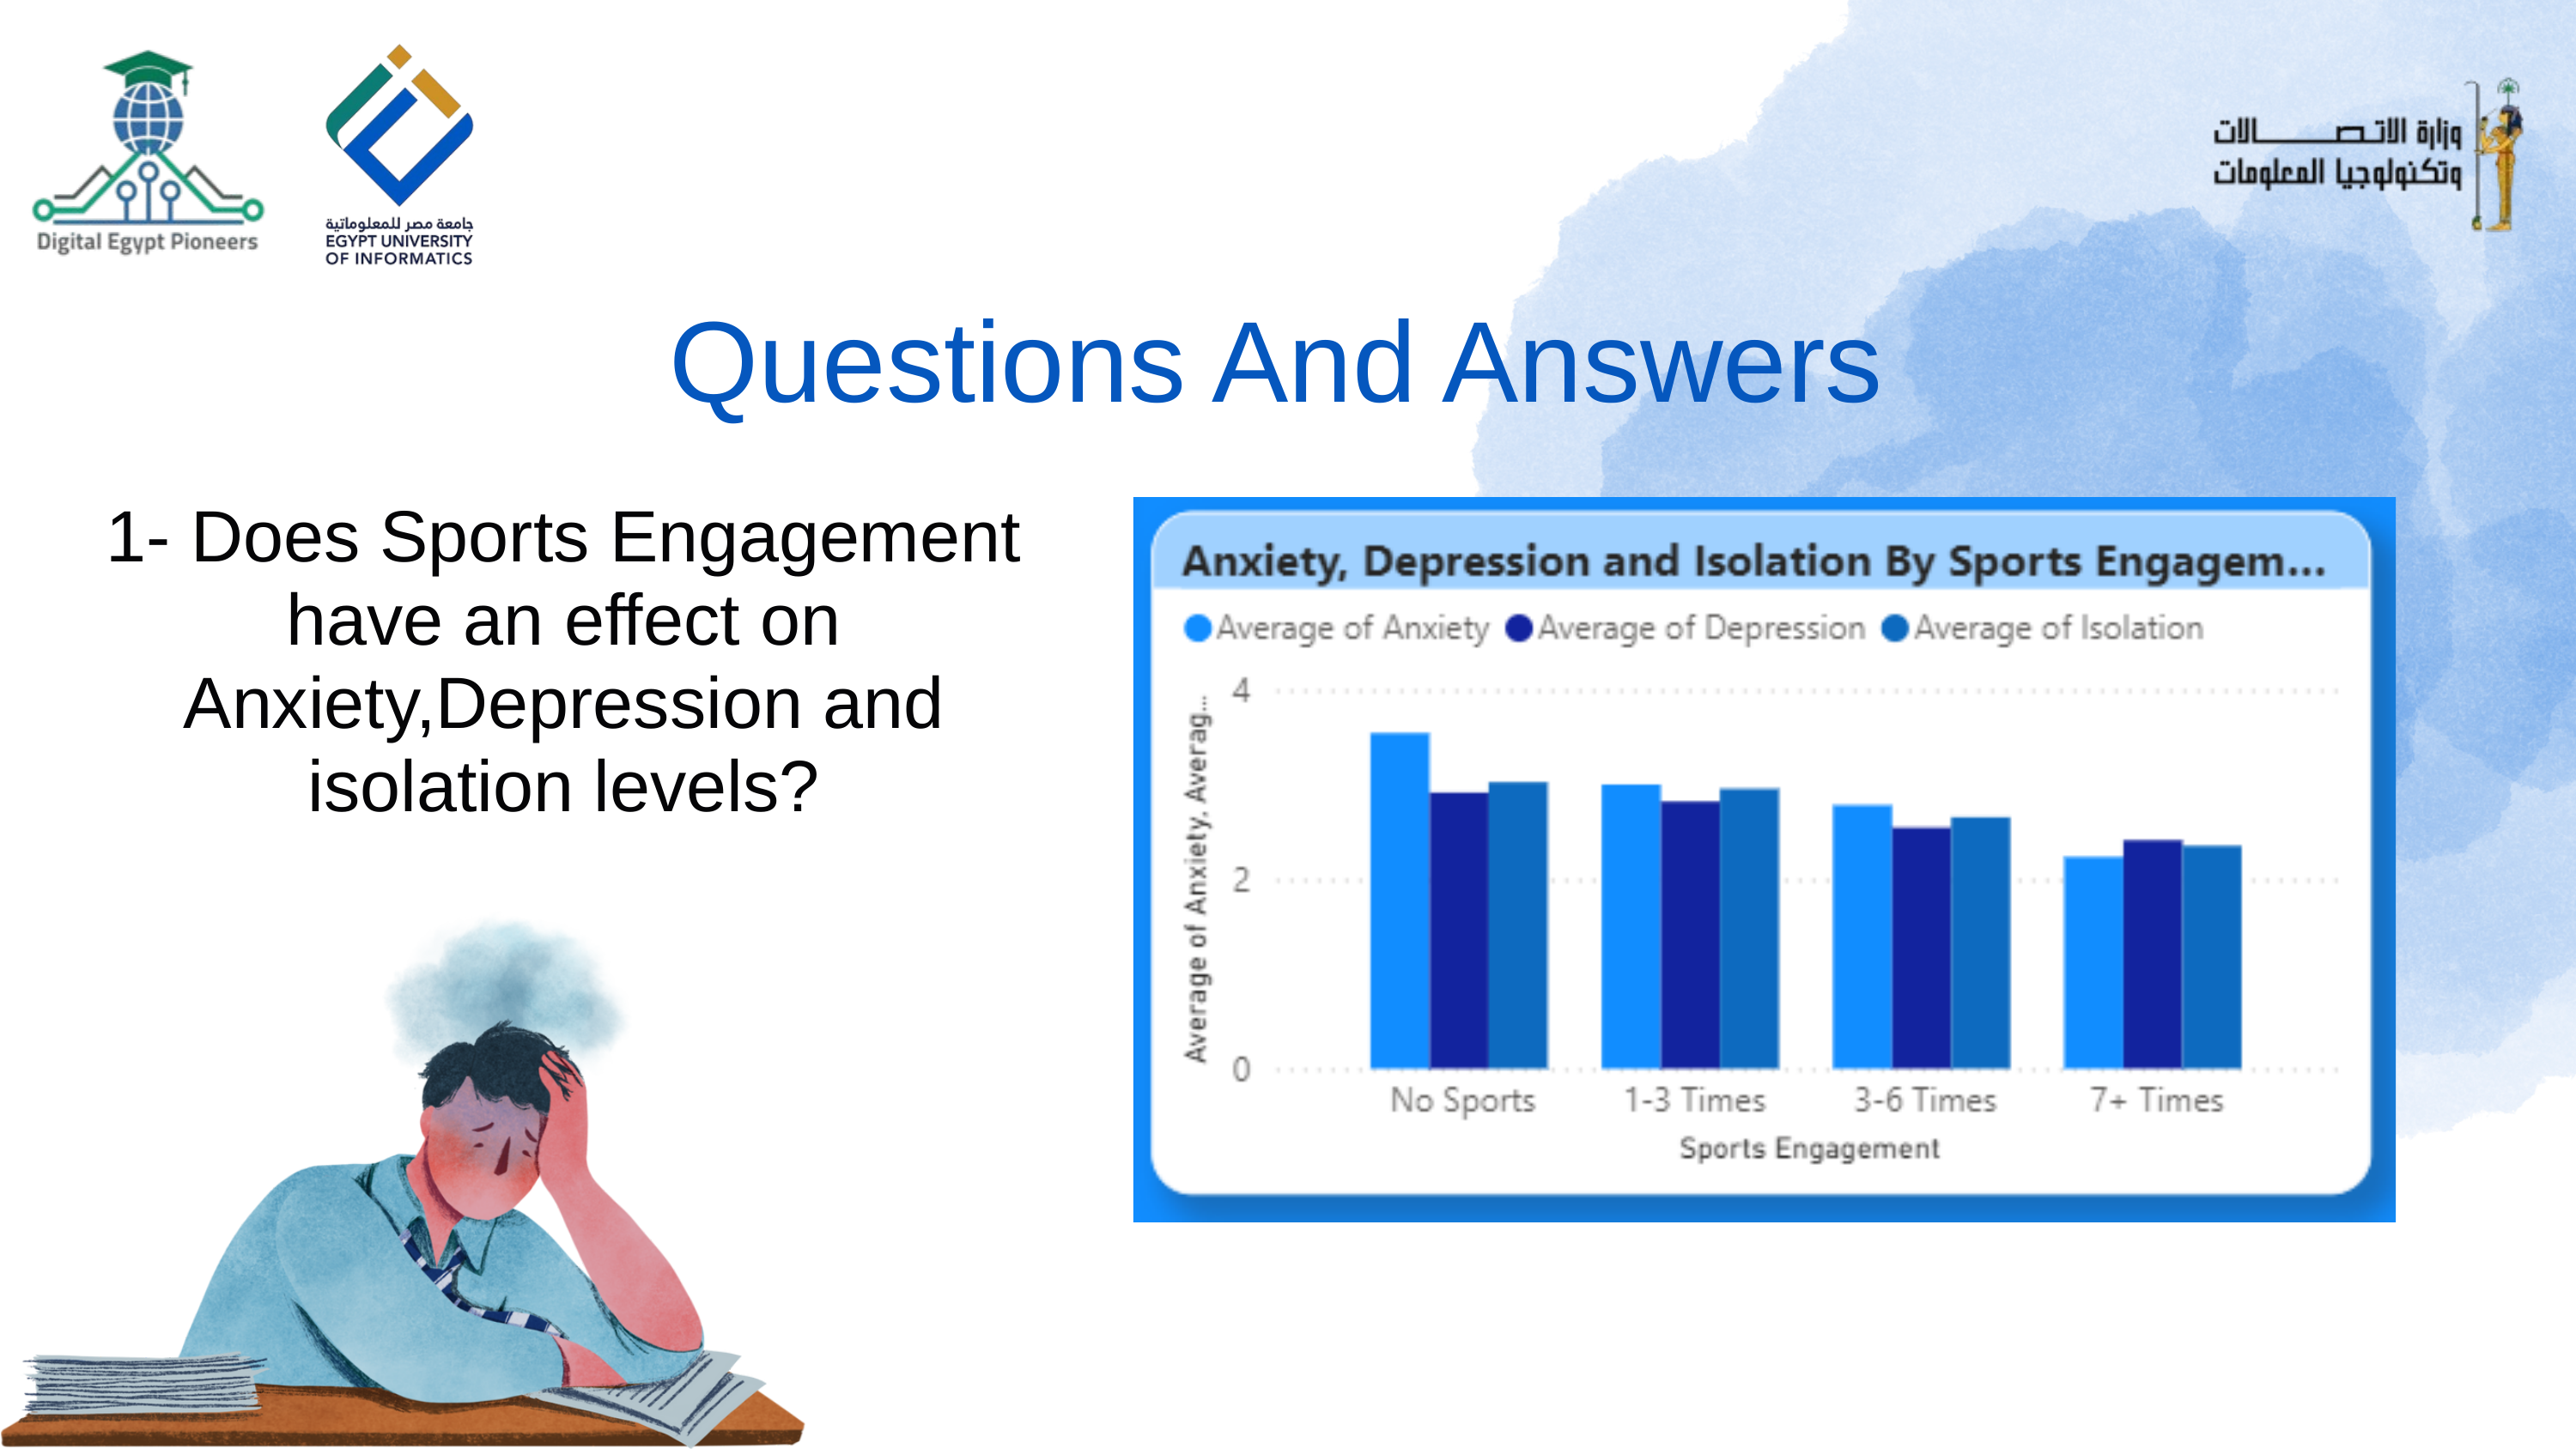

01 - INTRODUCTION
Questions And Answers
PeT
1- Does Sports Engagement have an effect on Anxiety,Depression and isolation levels?